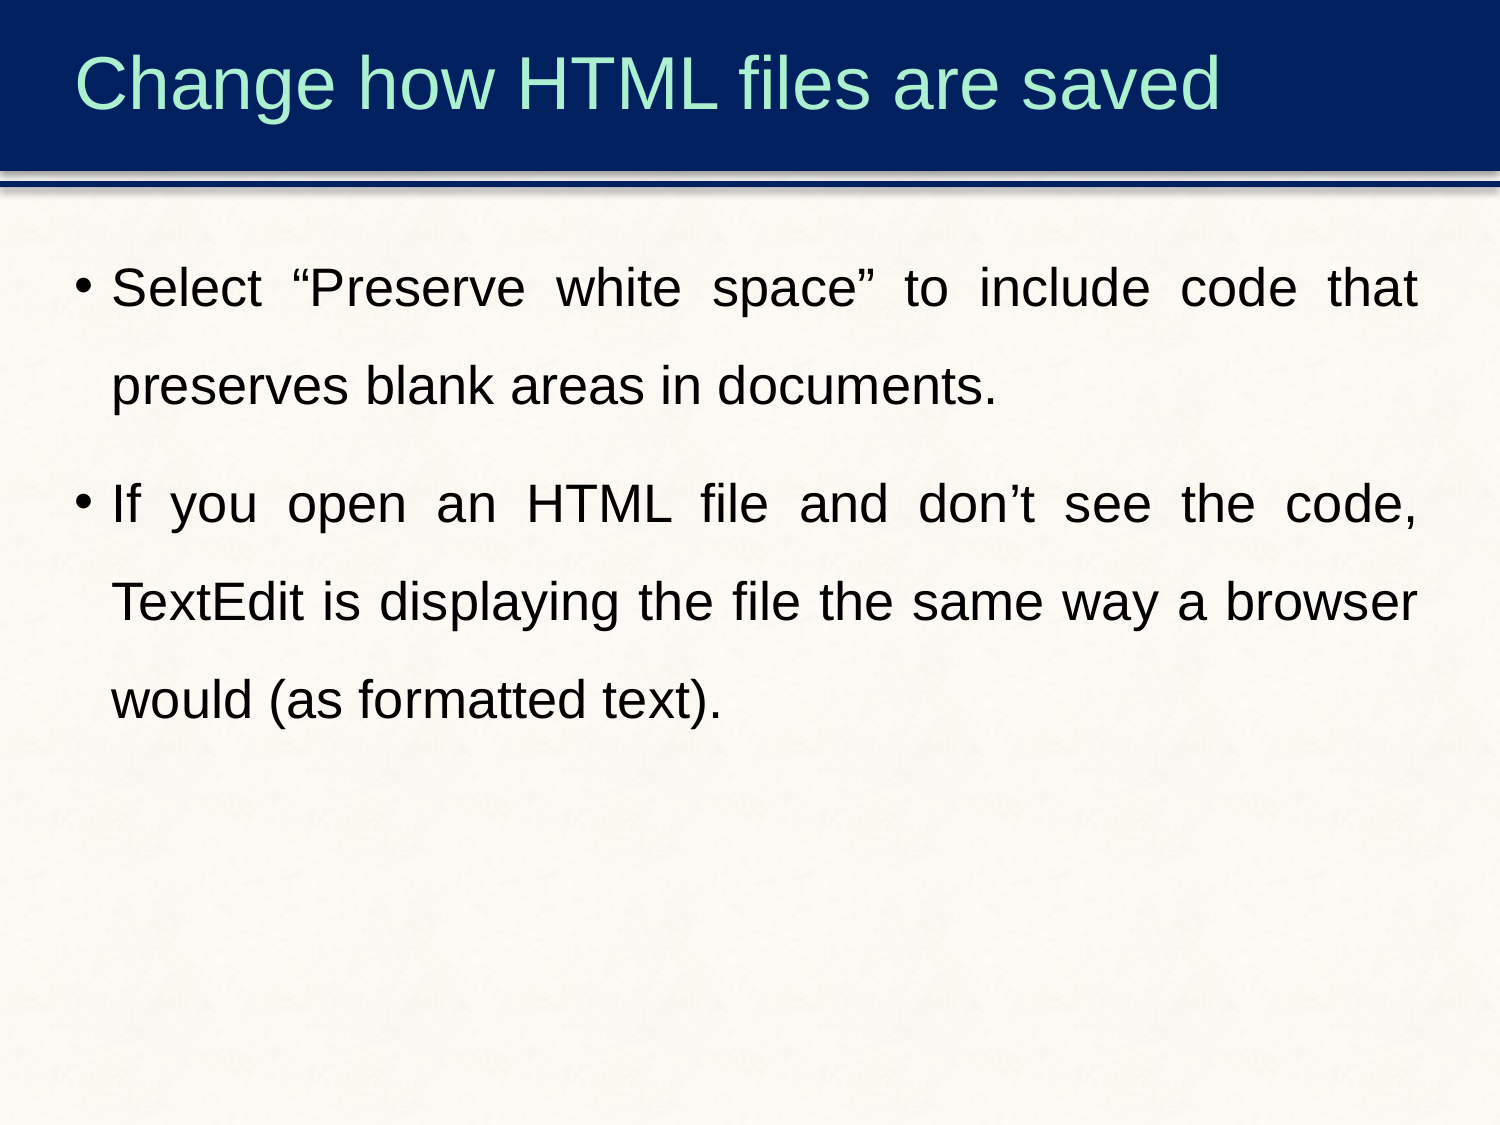

# Change how HTML files are saved
Select “Preserve white space” to include code that preserves blank areas in documents.
If you open an HTML file and don’t see the code, TextEdit is displaying the file the same way a browser would (as formatted text).